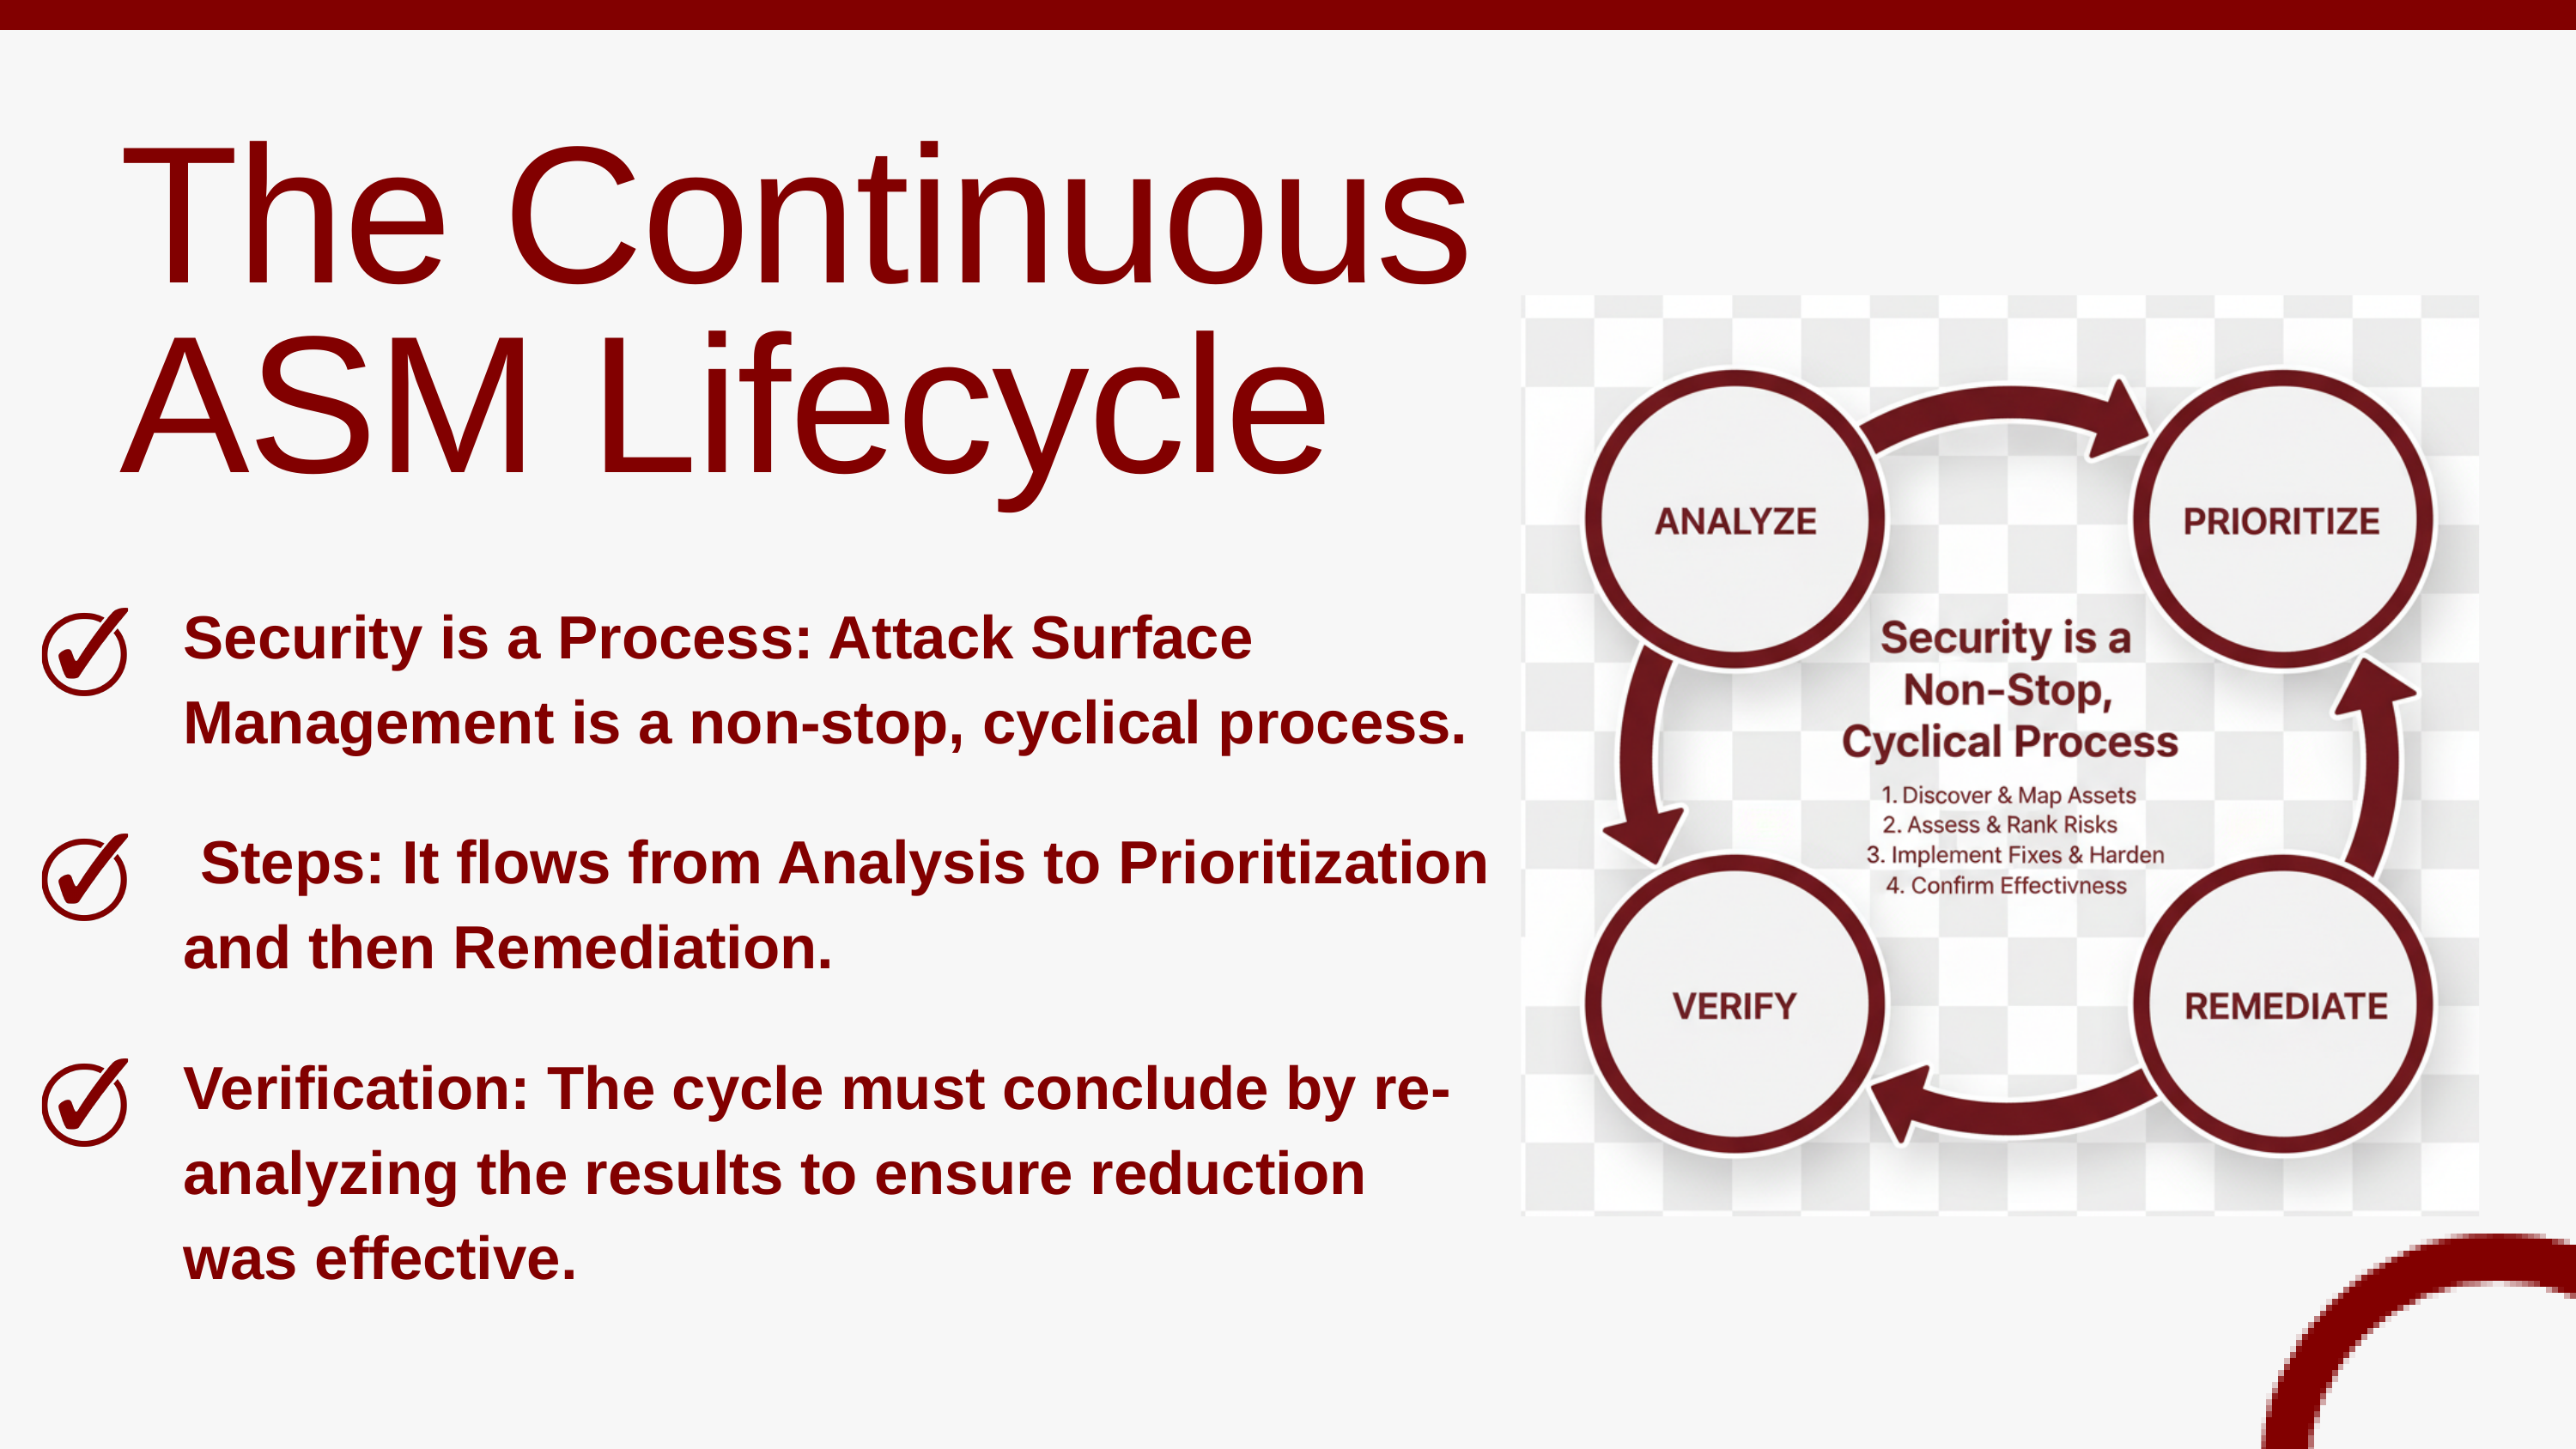

The Continuous ASM Lifecycle

Security is a Process: Attack Surface Management is a non-stop, cyclical process.

 Steps: It flows from Analysis to Prioritization and then Remediation.

Verification: The cycle must conclude by re-analyzing the results to ensure reduction was effective.